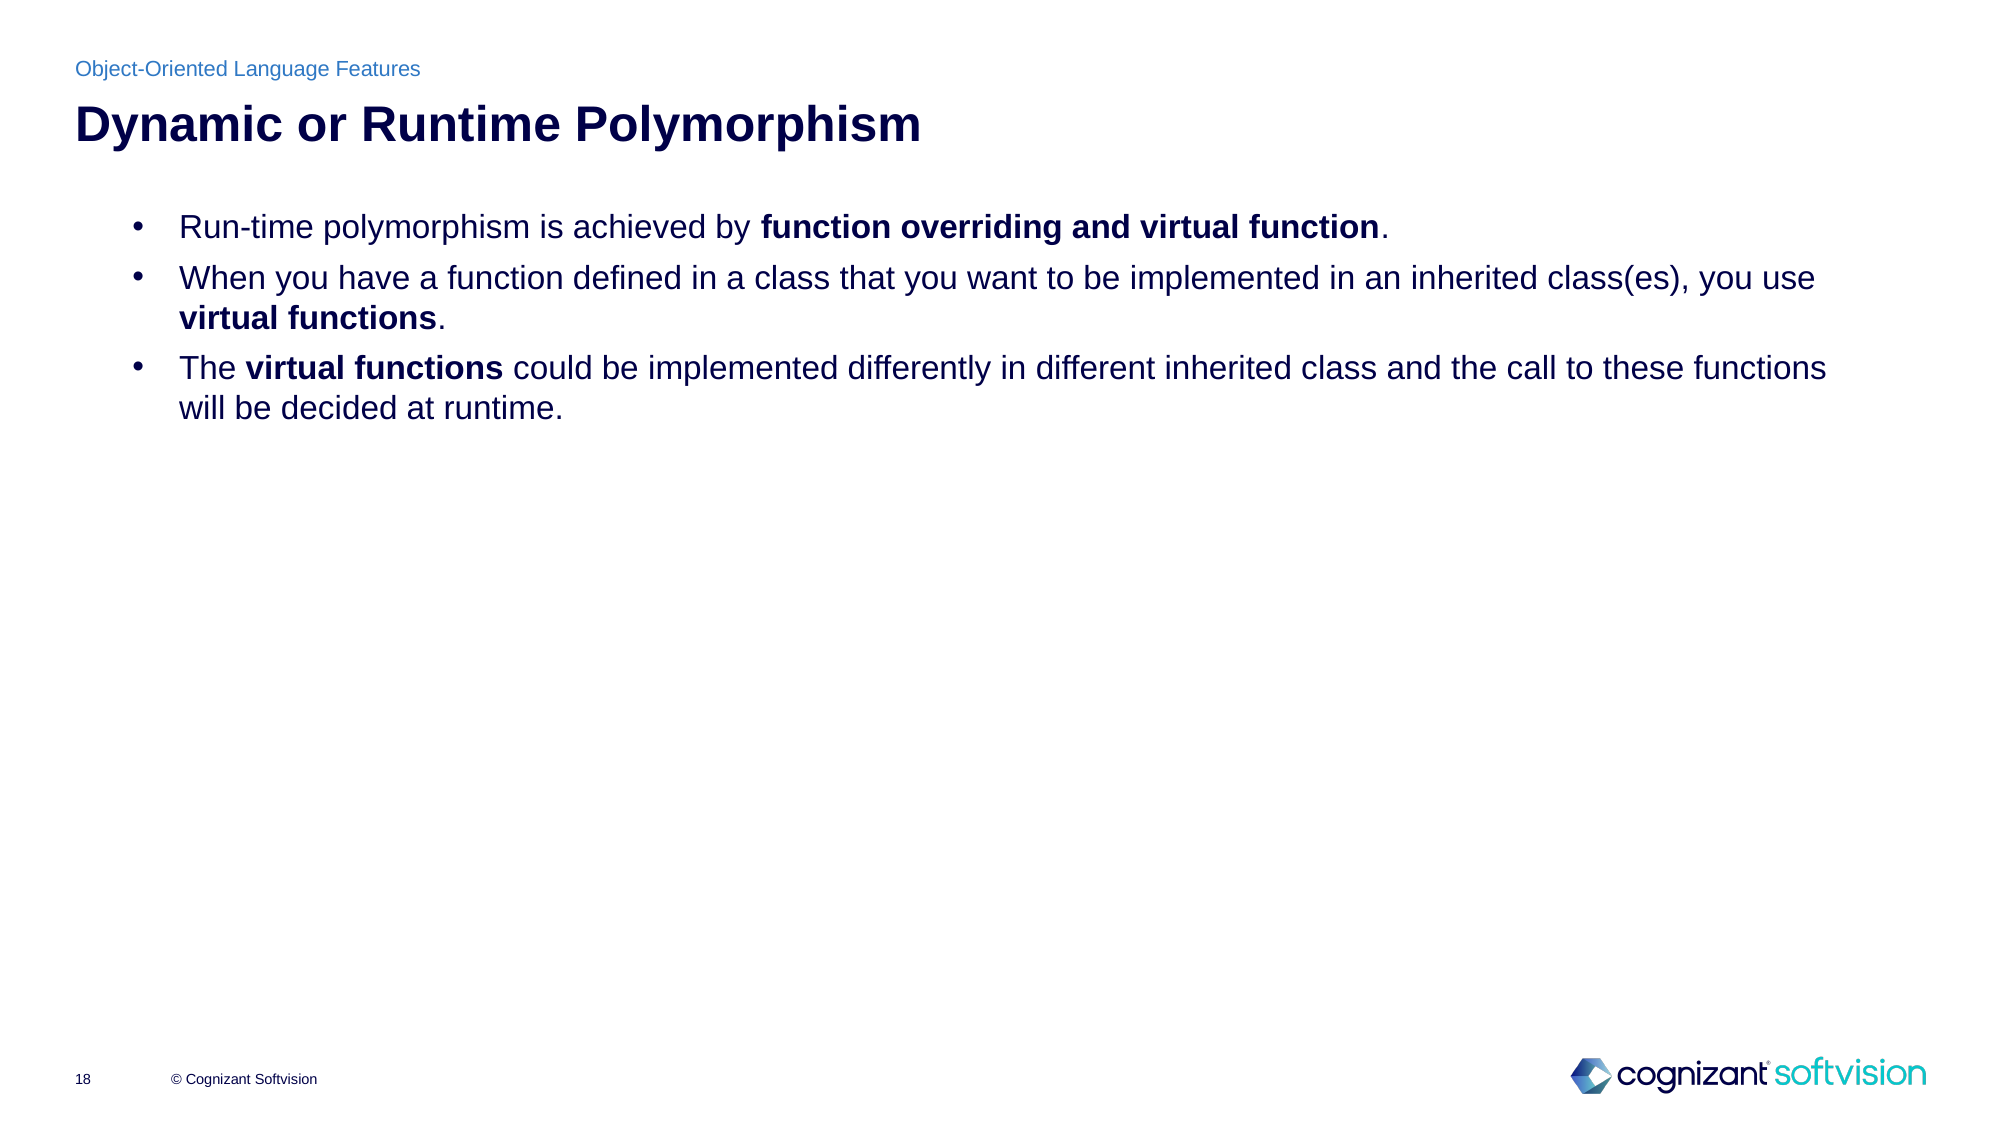

Object-Oriented Language Features
# Dynamic or Runtime Polymorphism
Run-time polymorphism is achieved by function overriding and virtual function.
When you have a function defined in a class that you want to be implemented in an inherited class(es), you use virtual functions.
The virtual functions could be implemented differently in different inherited class and the call to these functions will be decided at runtime.
© Cognizant Softvision
18